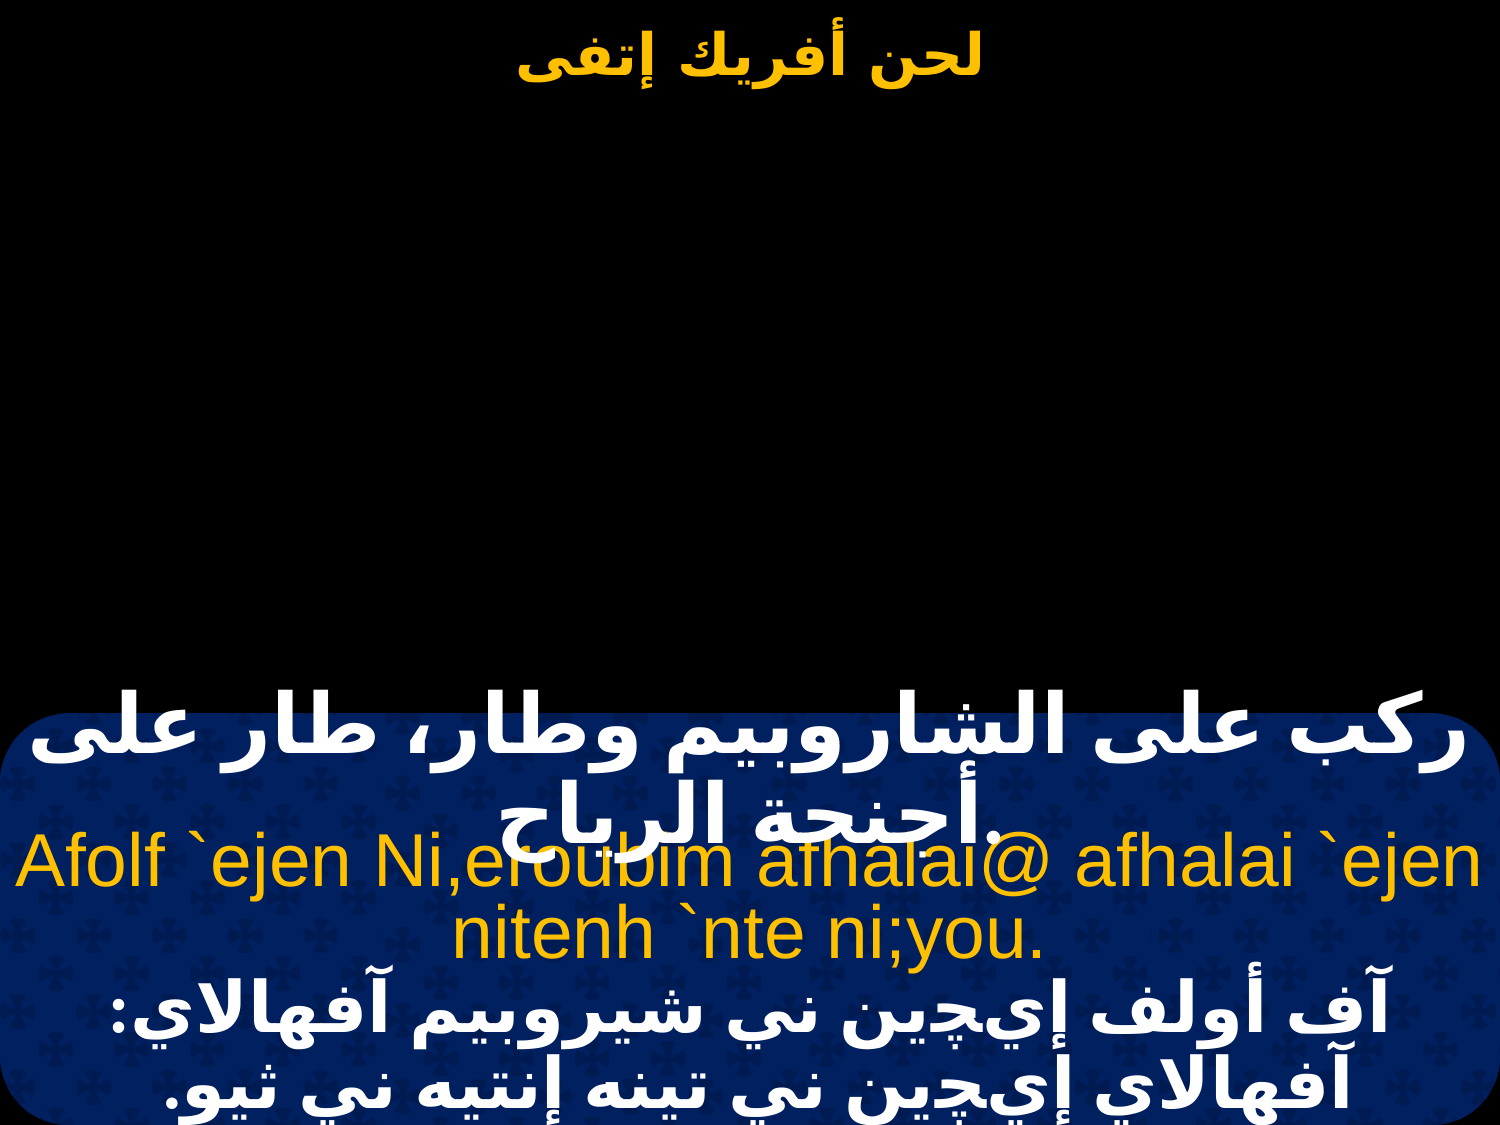

#
ركب على الشاروبيم وطار، طار على أجنحة الرياح.
Afolf `ejen Ni,eroubim afhalai@ afhalai `ejen nitenh `nte ni;you.
آف أولف إيﭽين ني شيروبيم آفهالاي: آفهالاي إيﭽين ني تينه إنتيه ني ثيو.